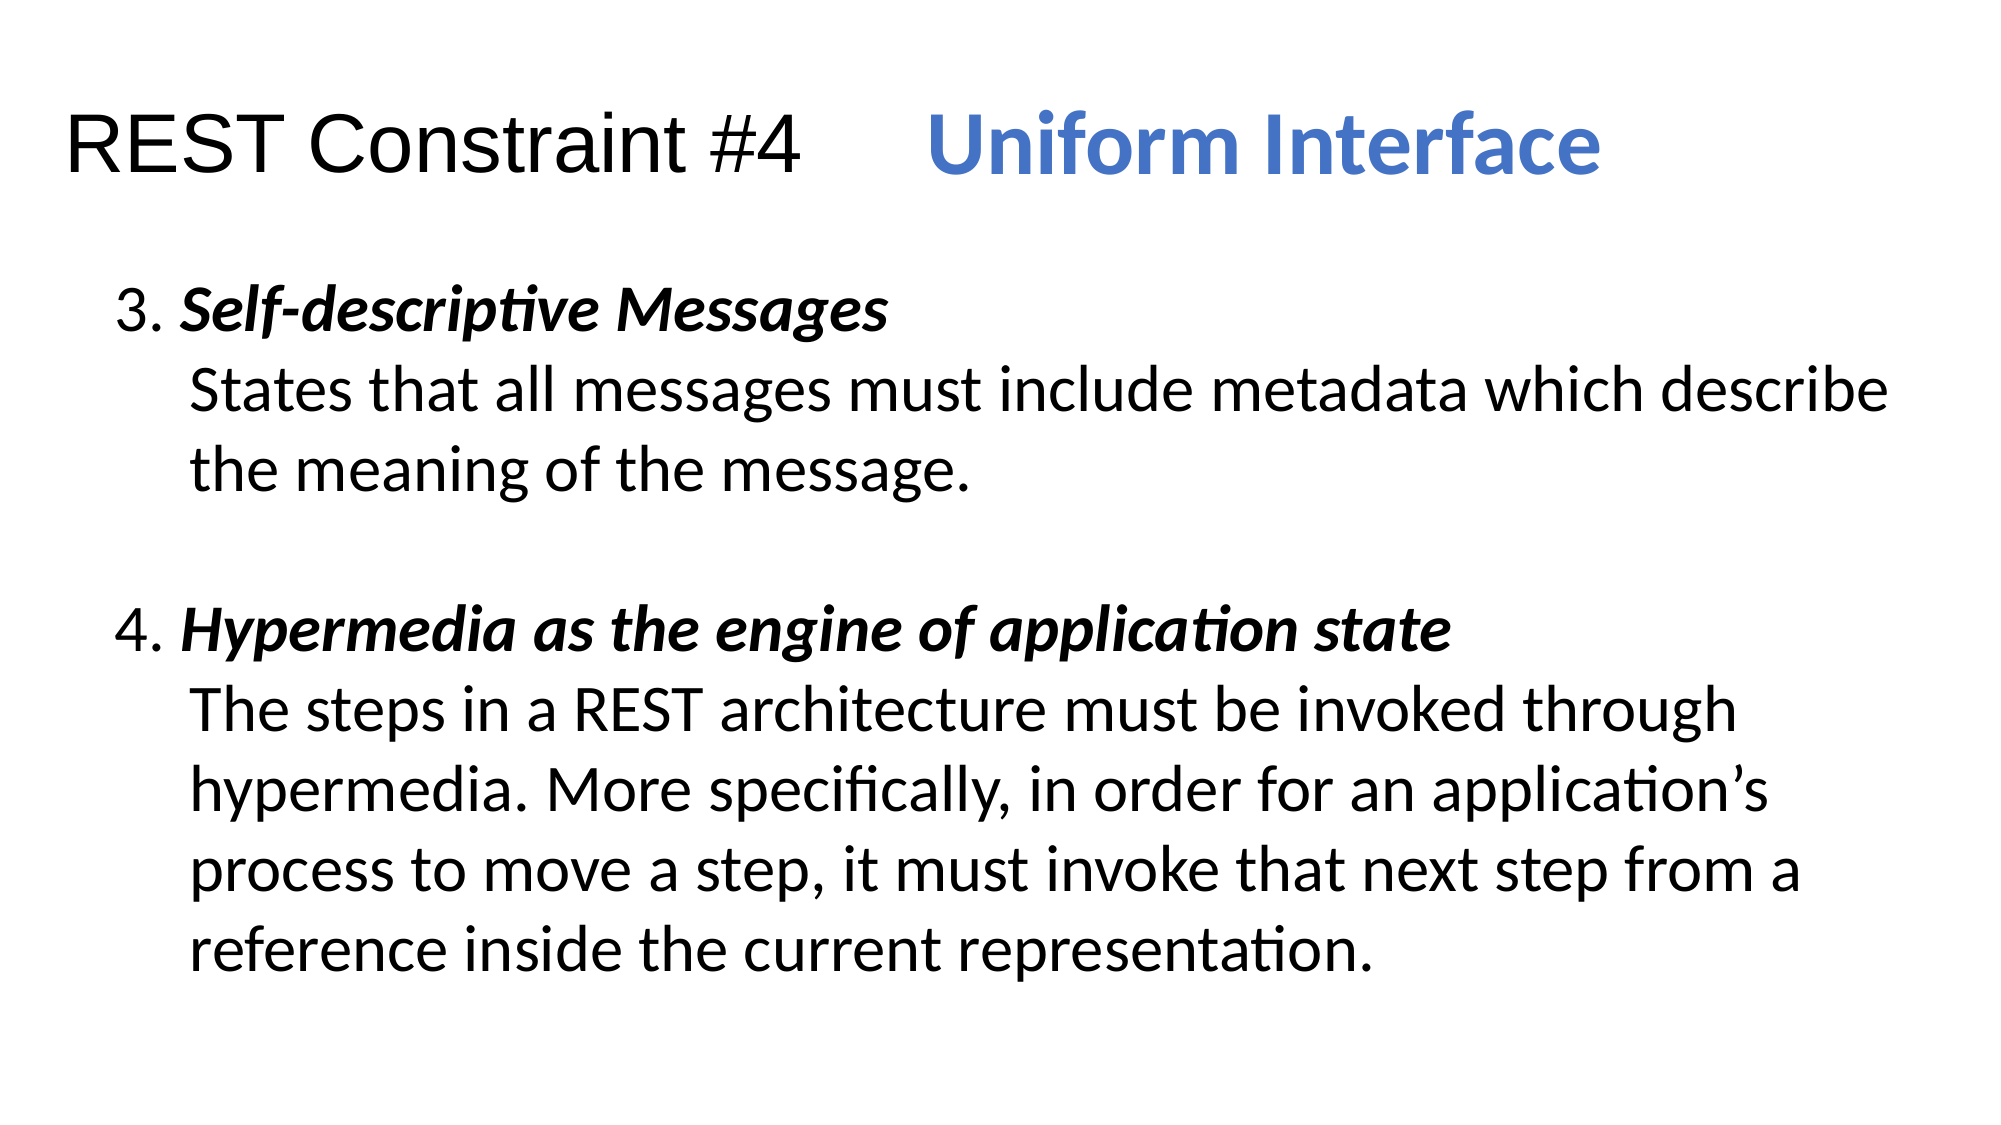

REST Constraint #4
Uniform Interface
3. Self-descriptive Messages
States that all messages must include metadata which describe the meaning of the message.

4. Hypermedia as the engine of application state
The steps in a REST architecture must be invoked through hypermedia. More specifically, in order for an application’s process to move a step, it must invoke that next step from a reference inside the current representation.